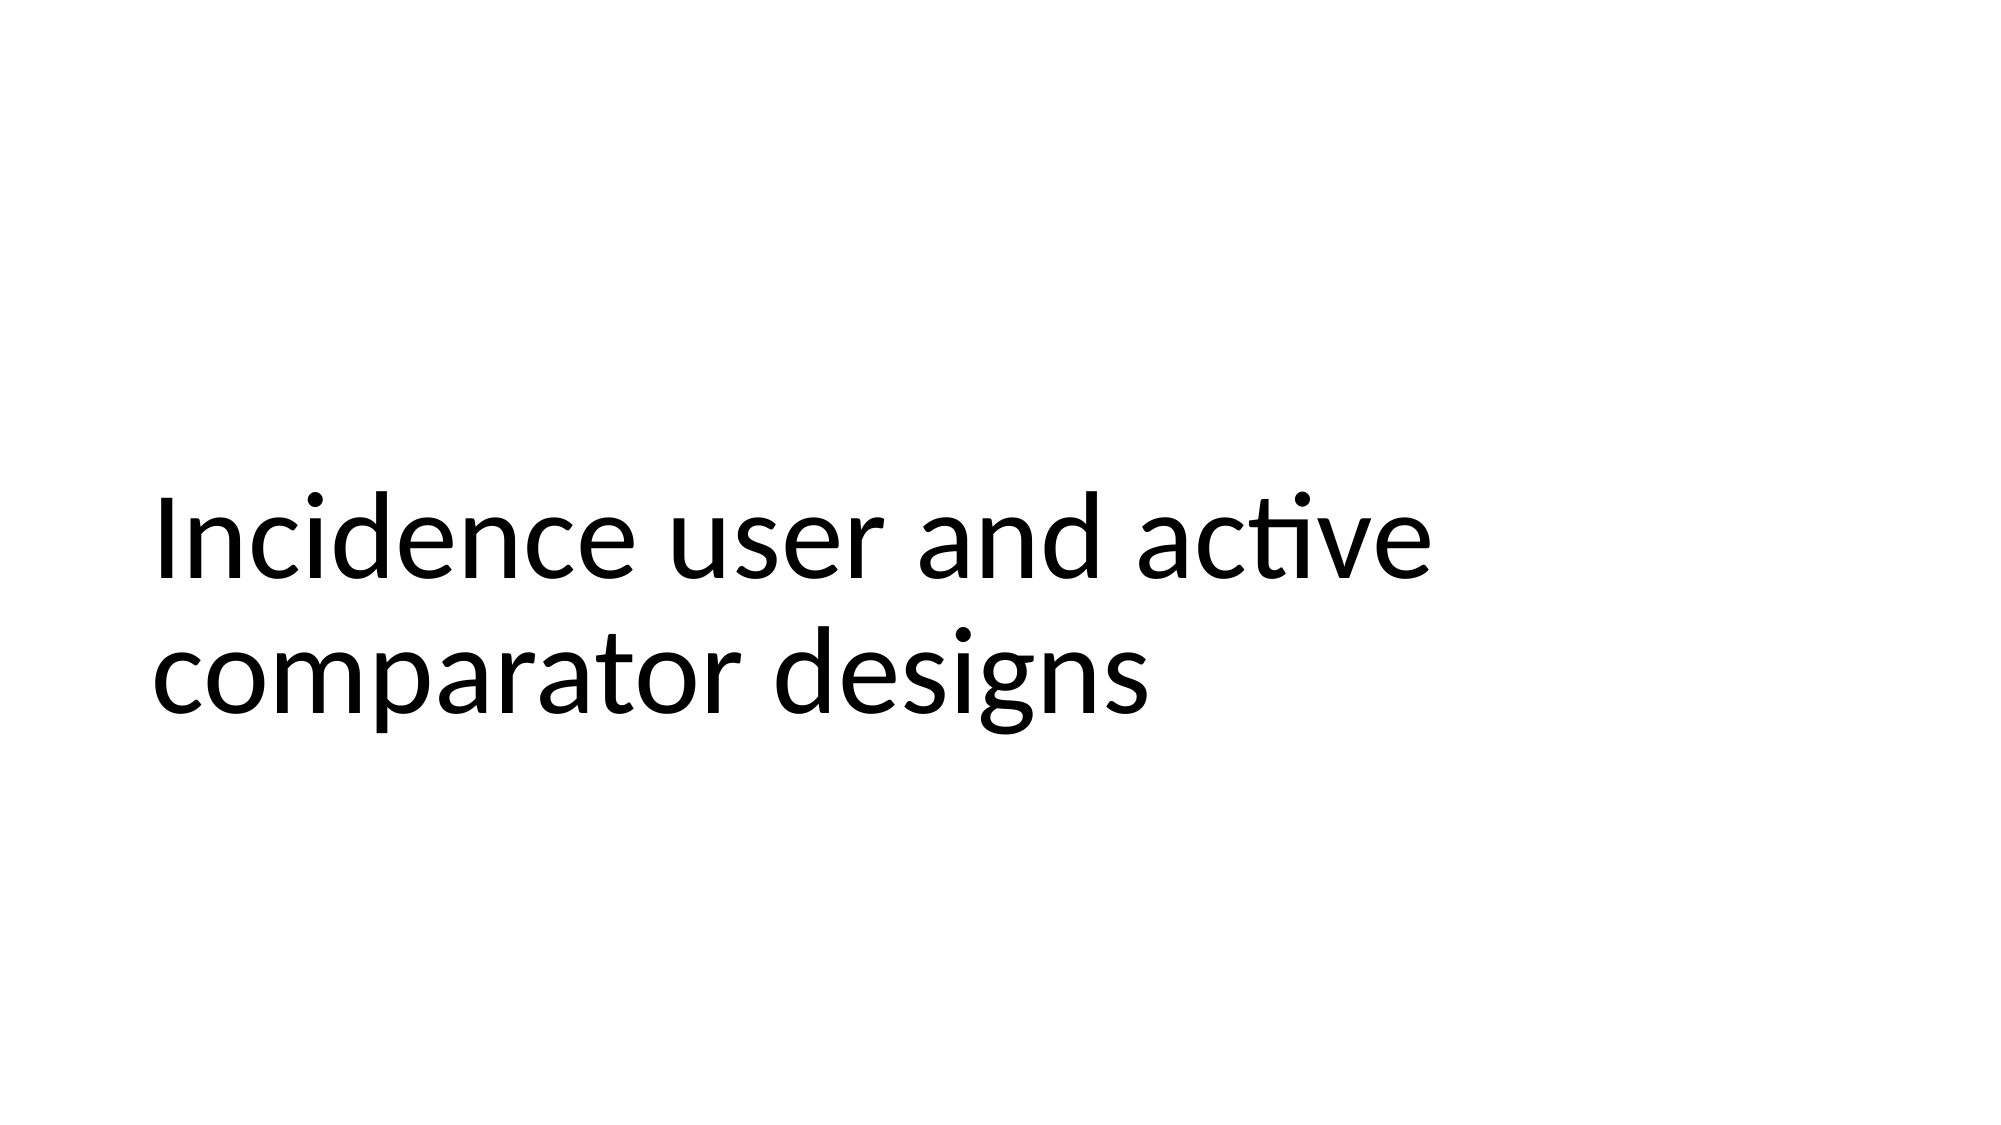

# Incidence user and active comparator designs